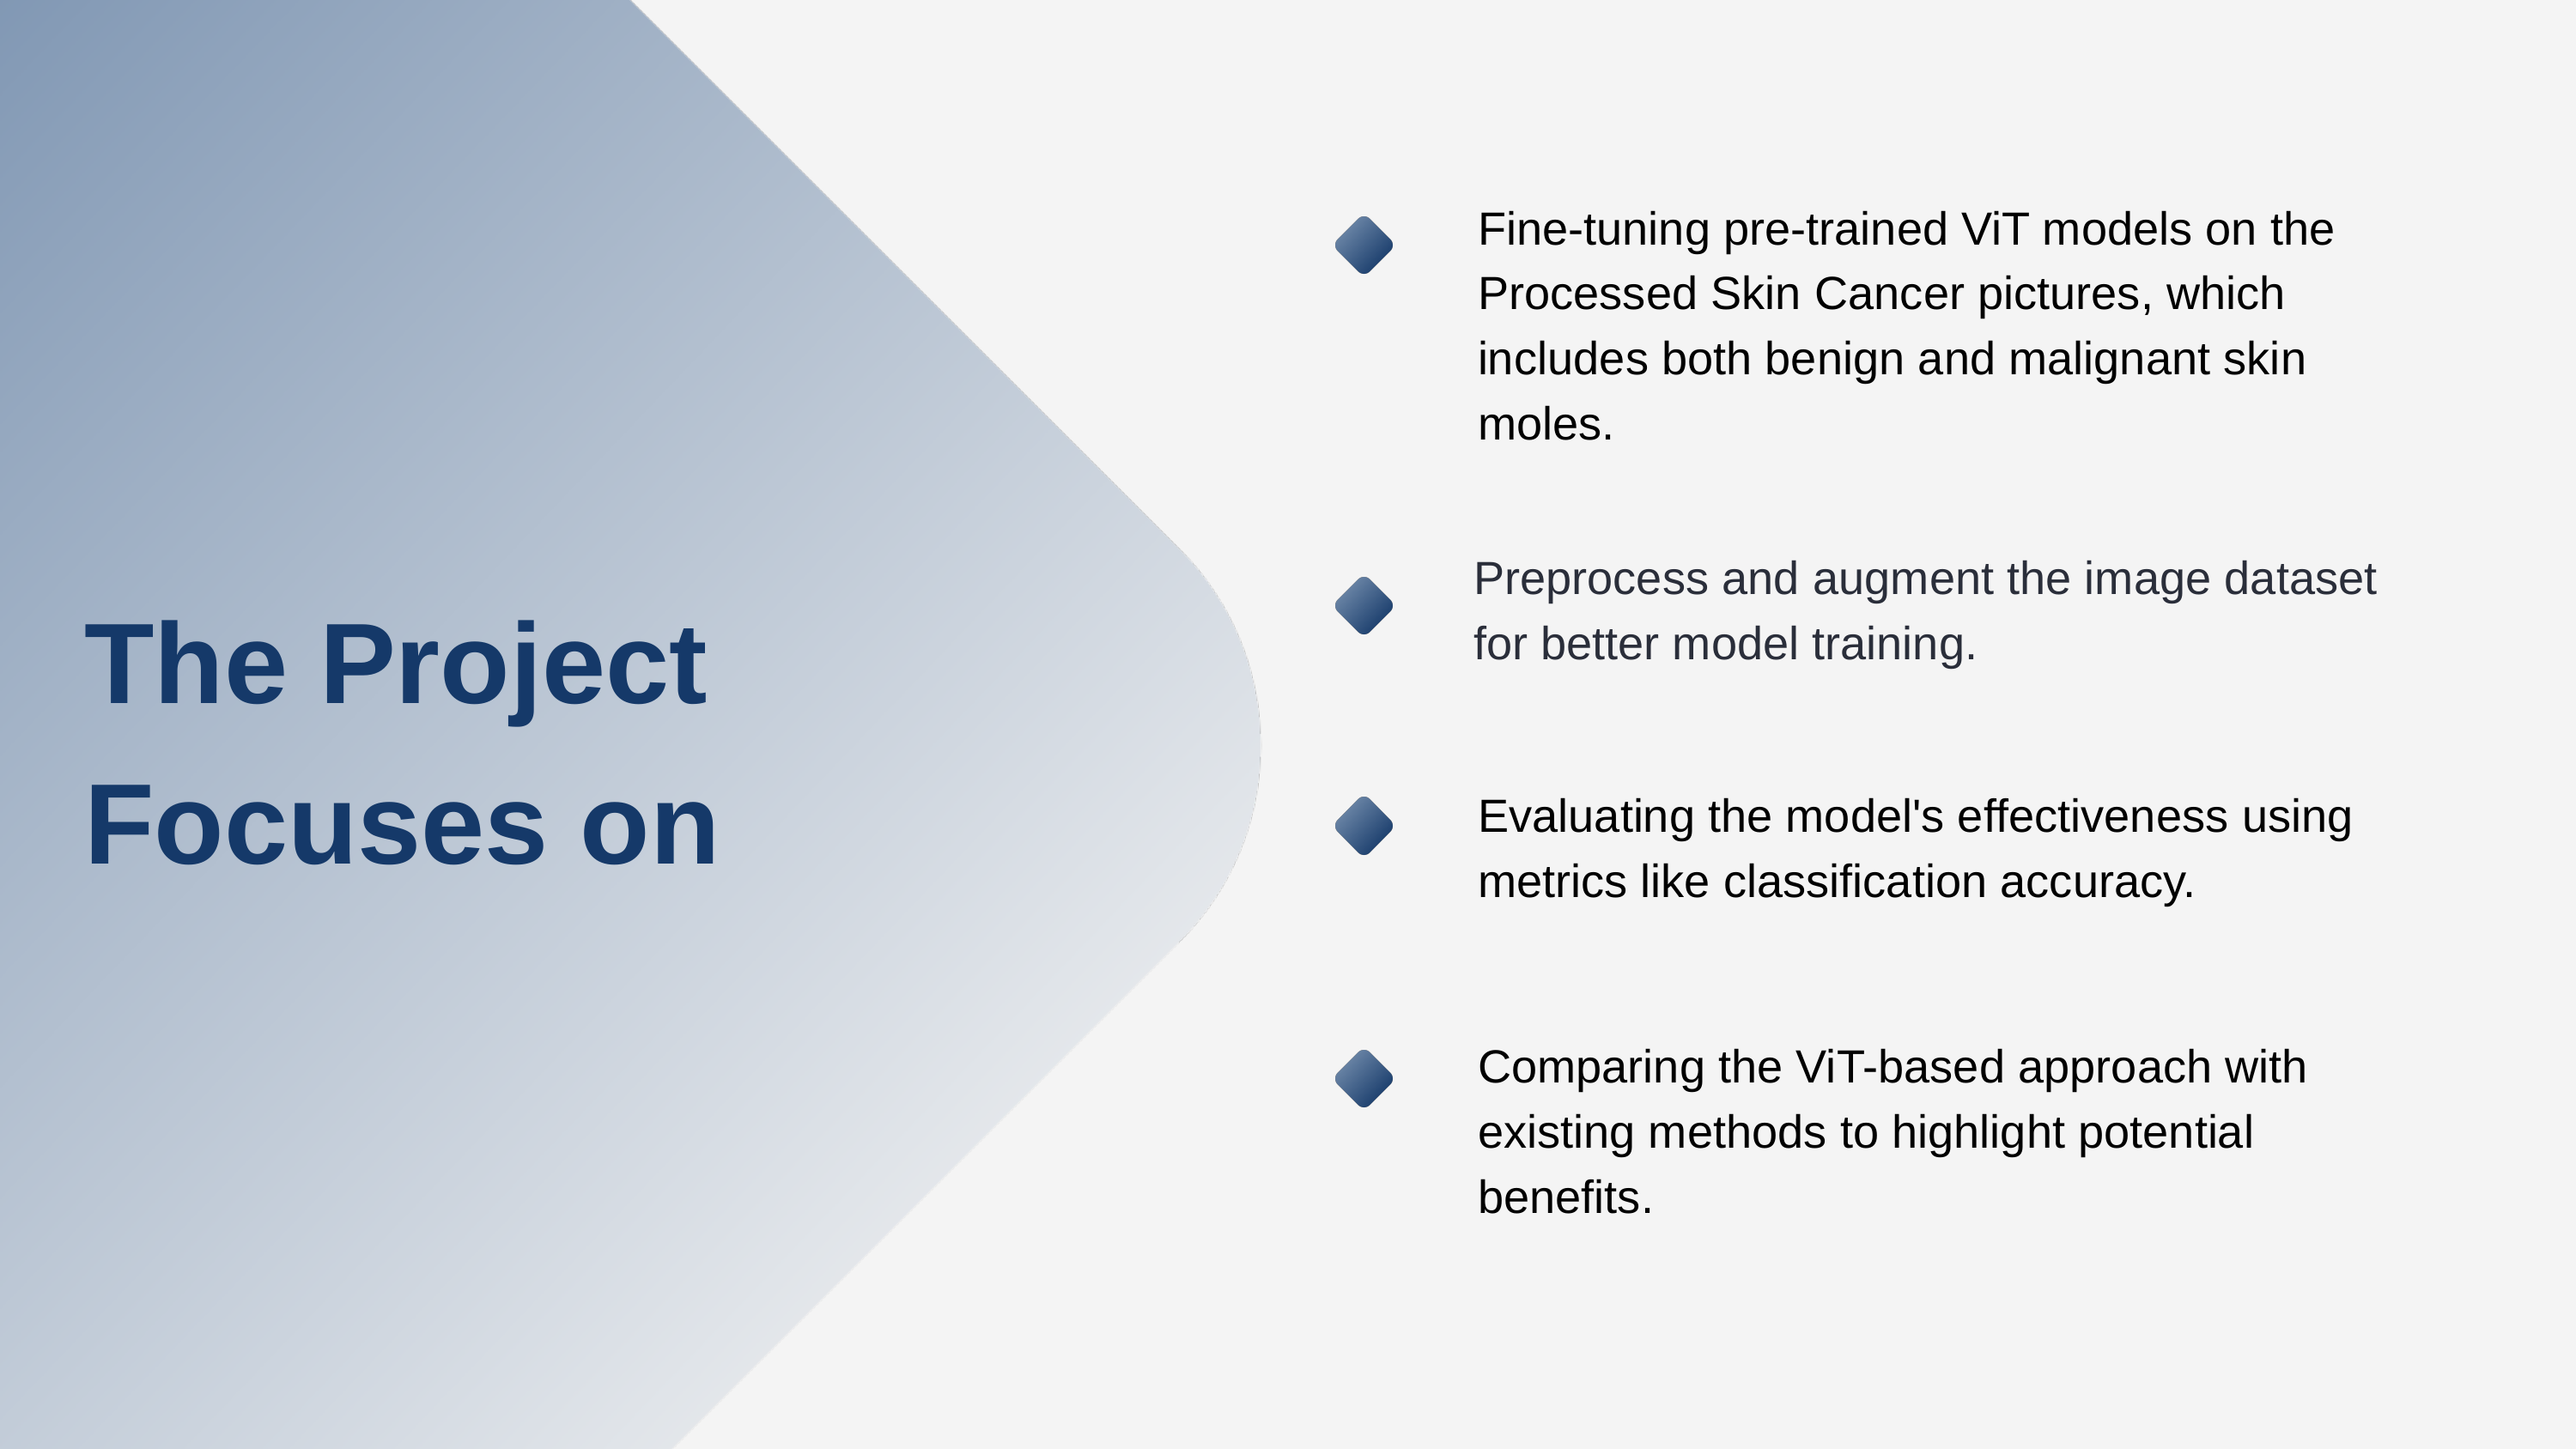

Fine-tuning pre-trained ViT models on the Processed Skin Cancer pictures, which includes both benign and malignant skin moles.

Preprocess and augment the image dataset for better model training.

The Project Focuses on
Evaluating the model's effectiveness using metrics like classification accuracy.

Comparing the ViT-based approach with existing methods to highlight potential benefits.